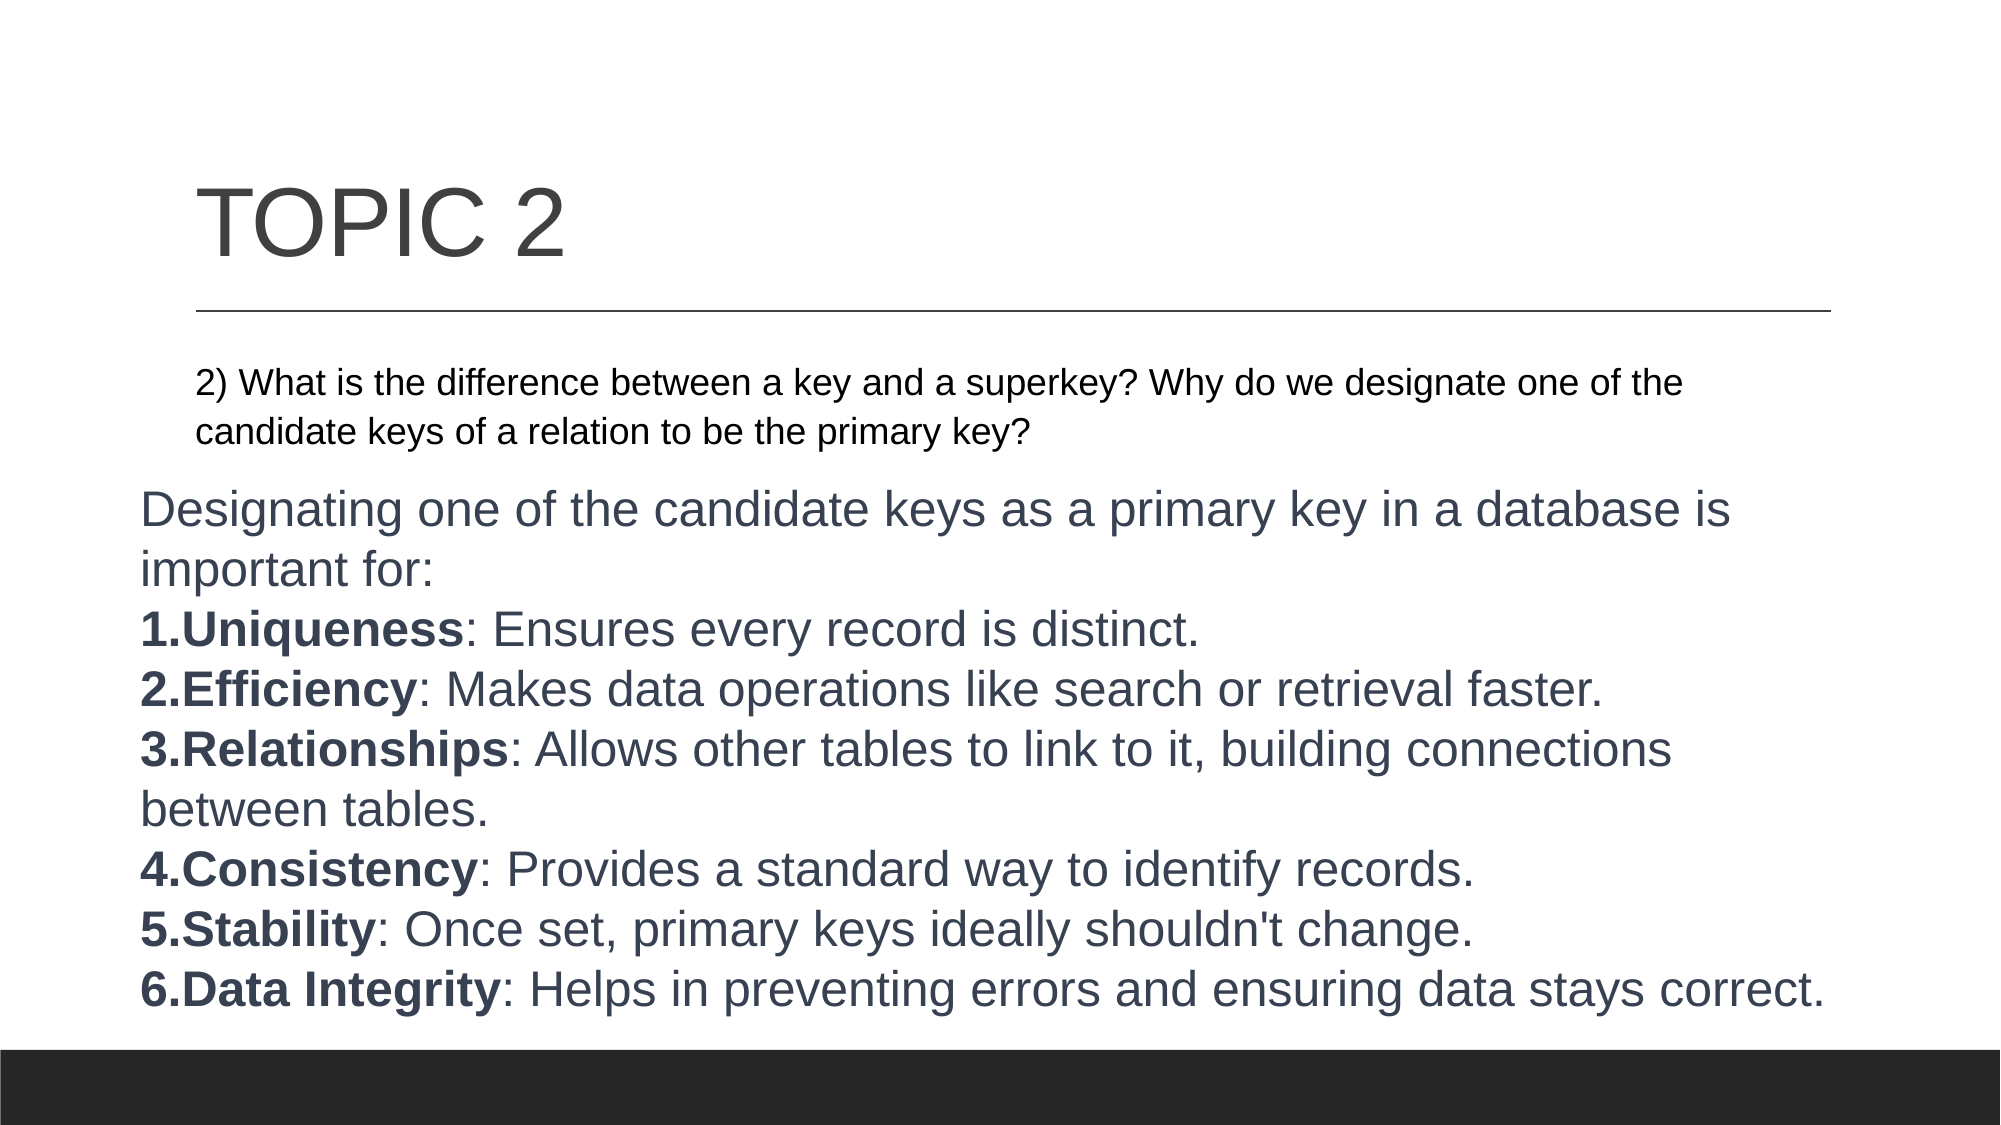

# TOPIC 2
2) What is the difference between a key and a superkey? Why do we designate one of the candidate keys of a relation to be the primary key?

Designating one of the candidate keys as a primary key in a database is important for:
Uniqueness: Ensures every record is distinct.
Efficiency: Makes data operations like search or retrieval faster.
Relationships: Allows other tables to link to it, building connections between tables.
Consistency: Provides a standard way to identify records.
Stability: Once set, primary keys ideally shouldn't change.
Data Integrity: Helps in preventing errors and ensuring data stays correct.